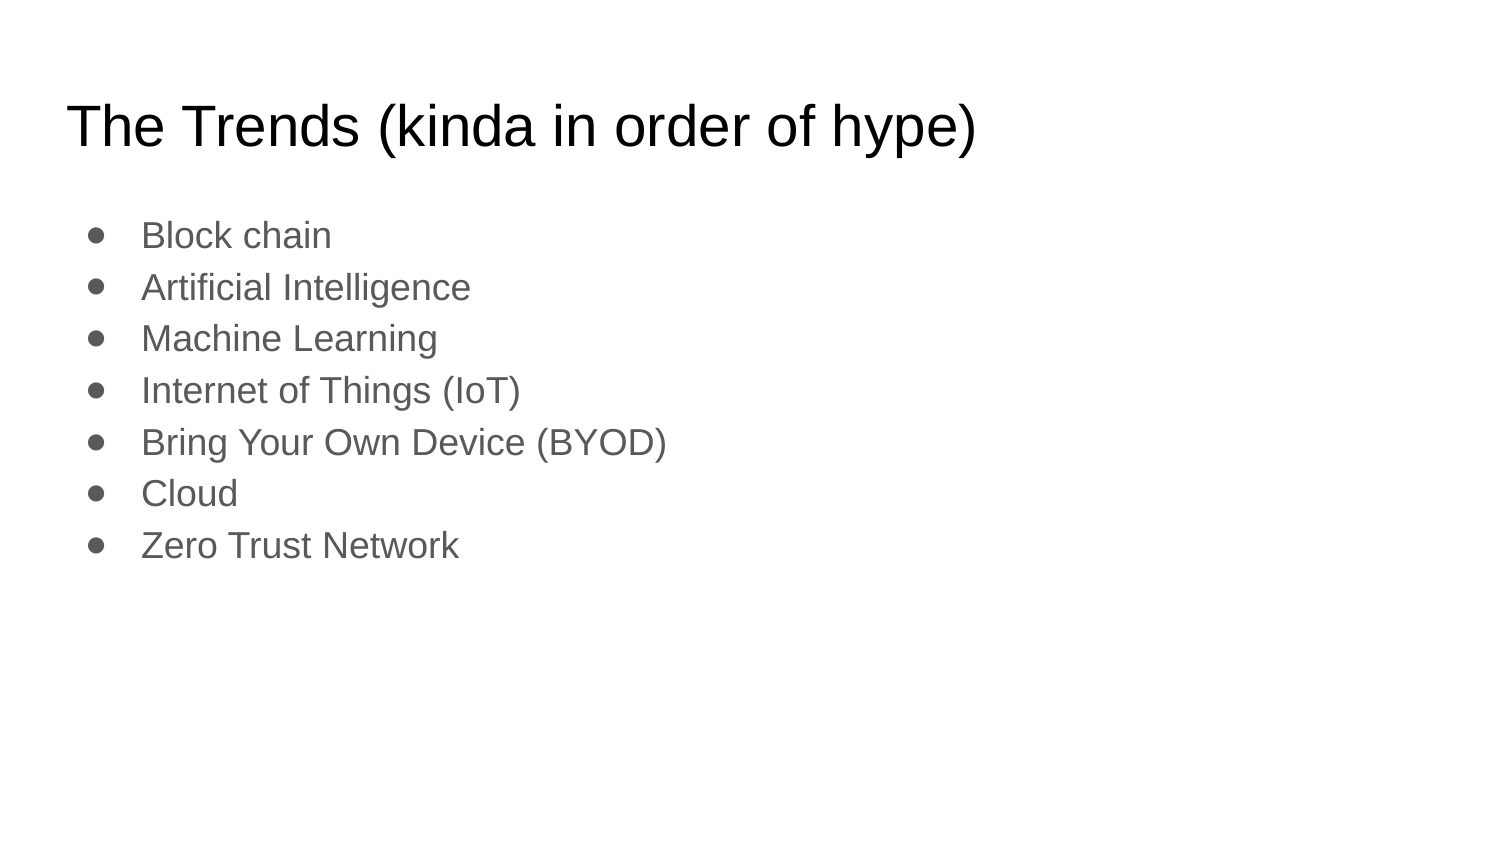

# The Trends (kinda in order of hype)
Block chain
Artificial Intelligence
Machine Learning
Internet of Things (IoT)
Bring Your Own Device (BYOD)
Cloud
Zero Trust Network